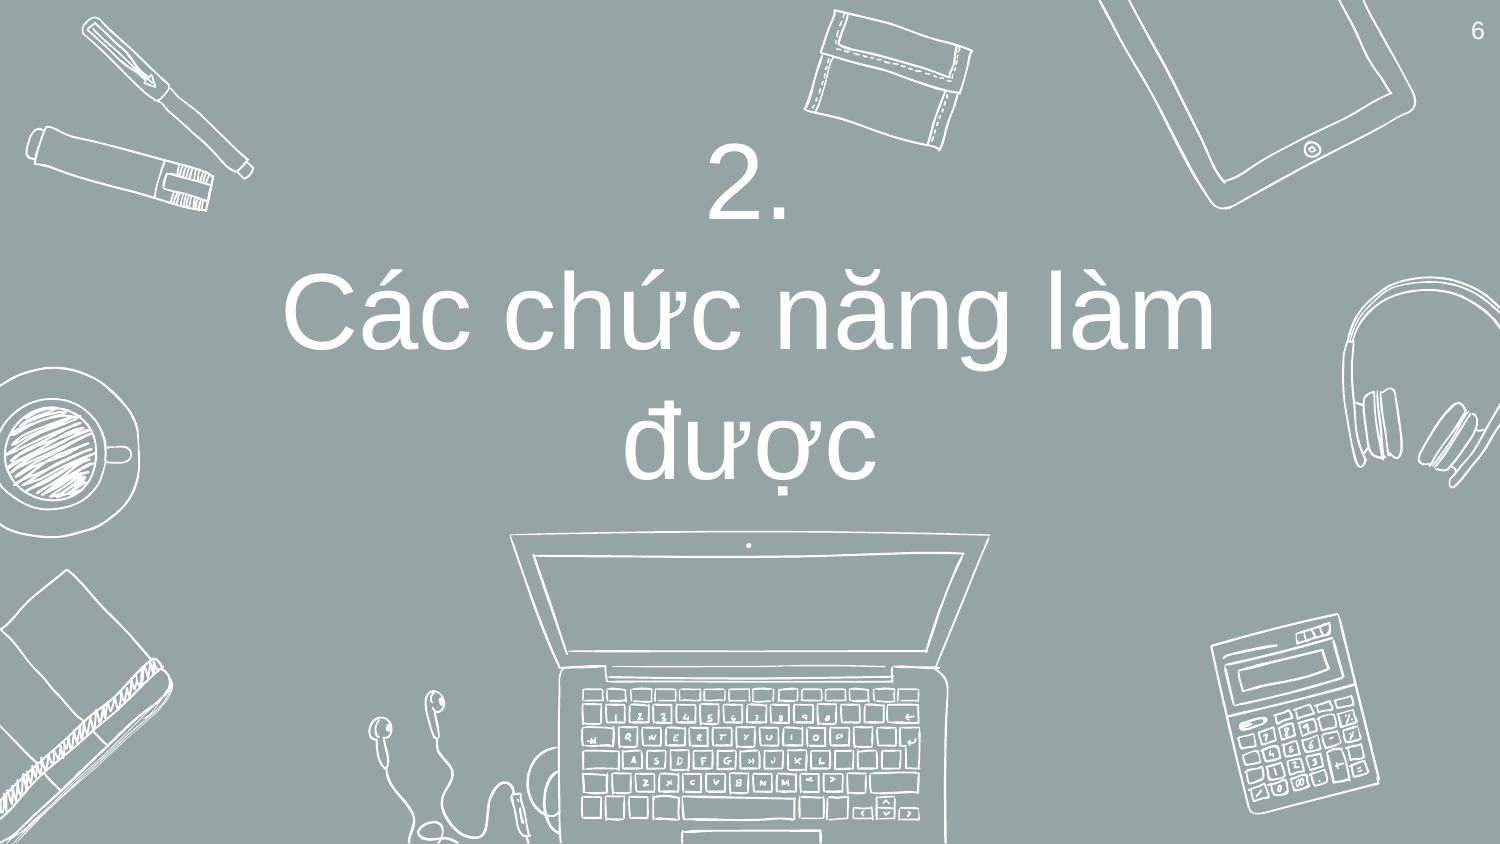

6
# 2. Các chức năng làm được